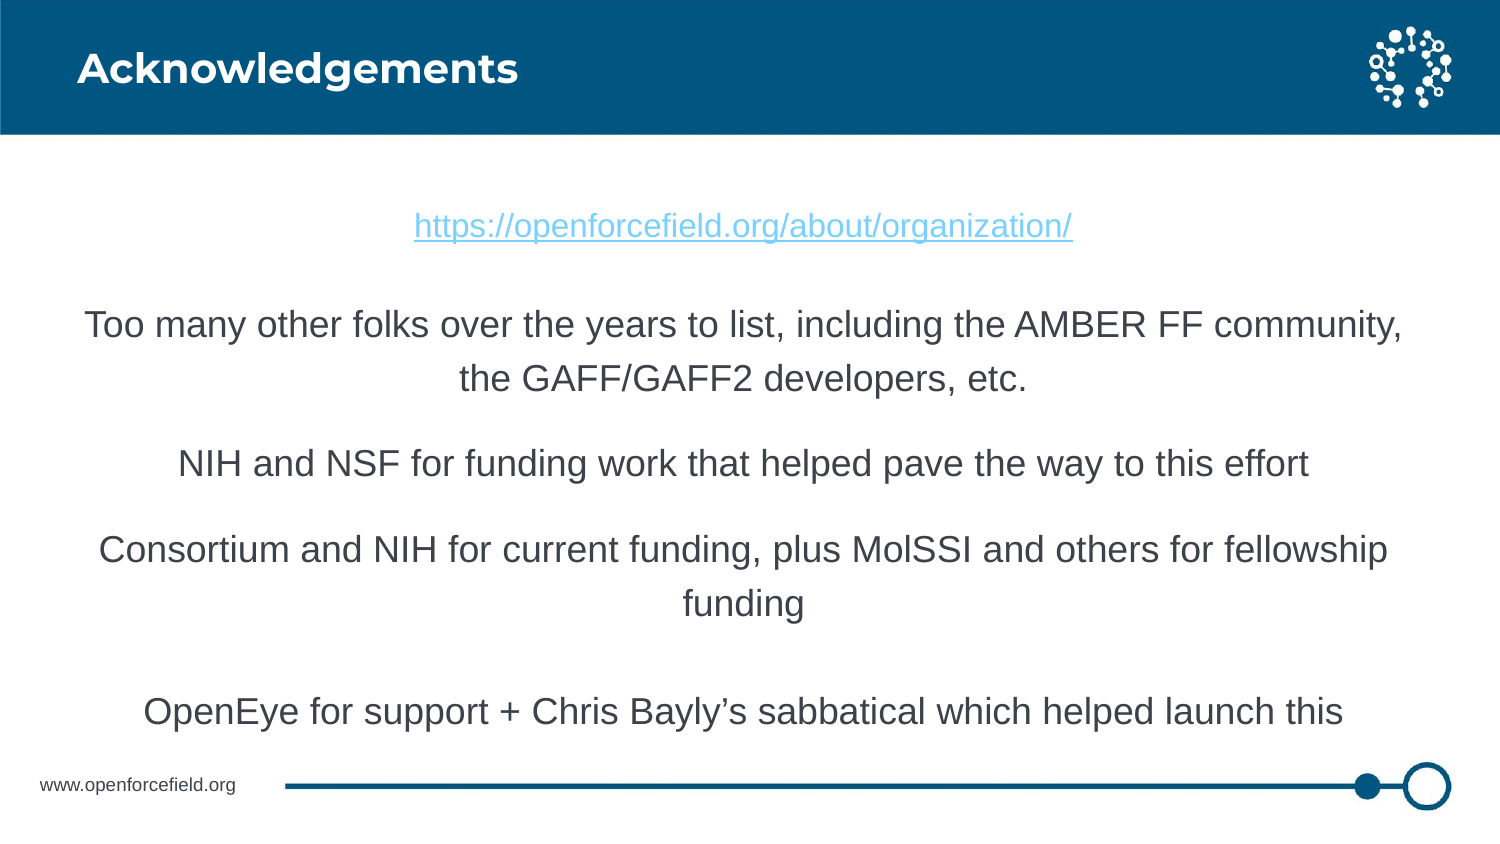

# Acknowledgements
https://openforcefield.org/about/organization/

Too many other folks over the years to list, including the AMBER FF community, the GAFF/GAFF2 developers, etc.

NIH and NSF for funding work that helped pave the way to this effort

Consortium and NIH for current funding, plus MolSSI and others for fellowship funding

OpenEye for support + Chris Bayly’s sabbatical which helped launch this